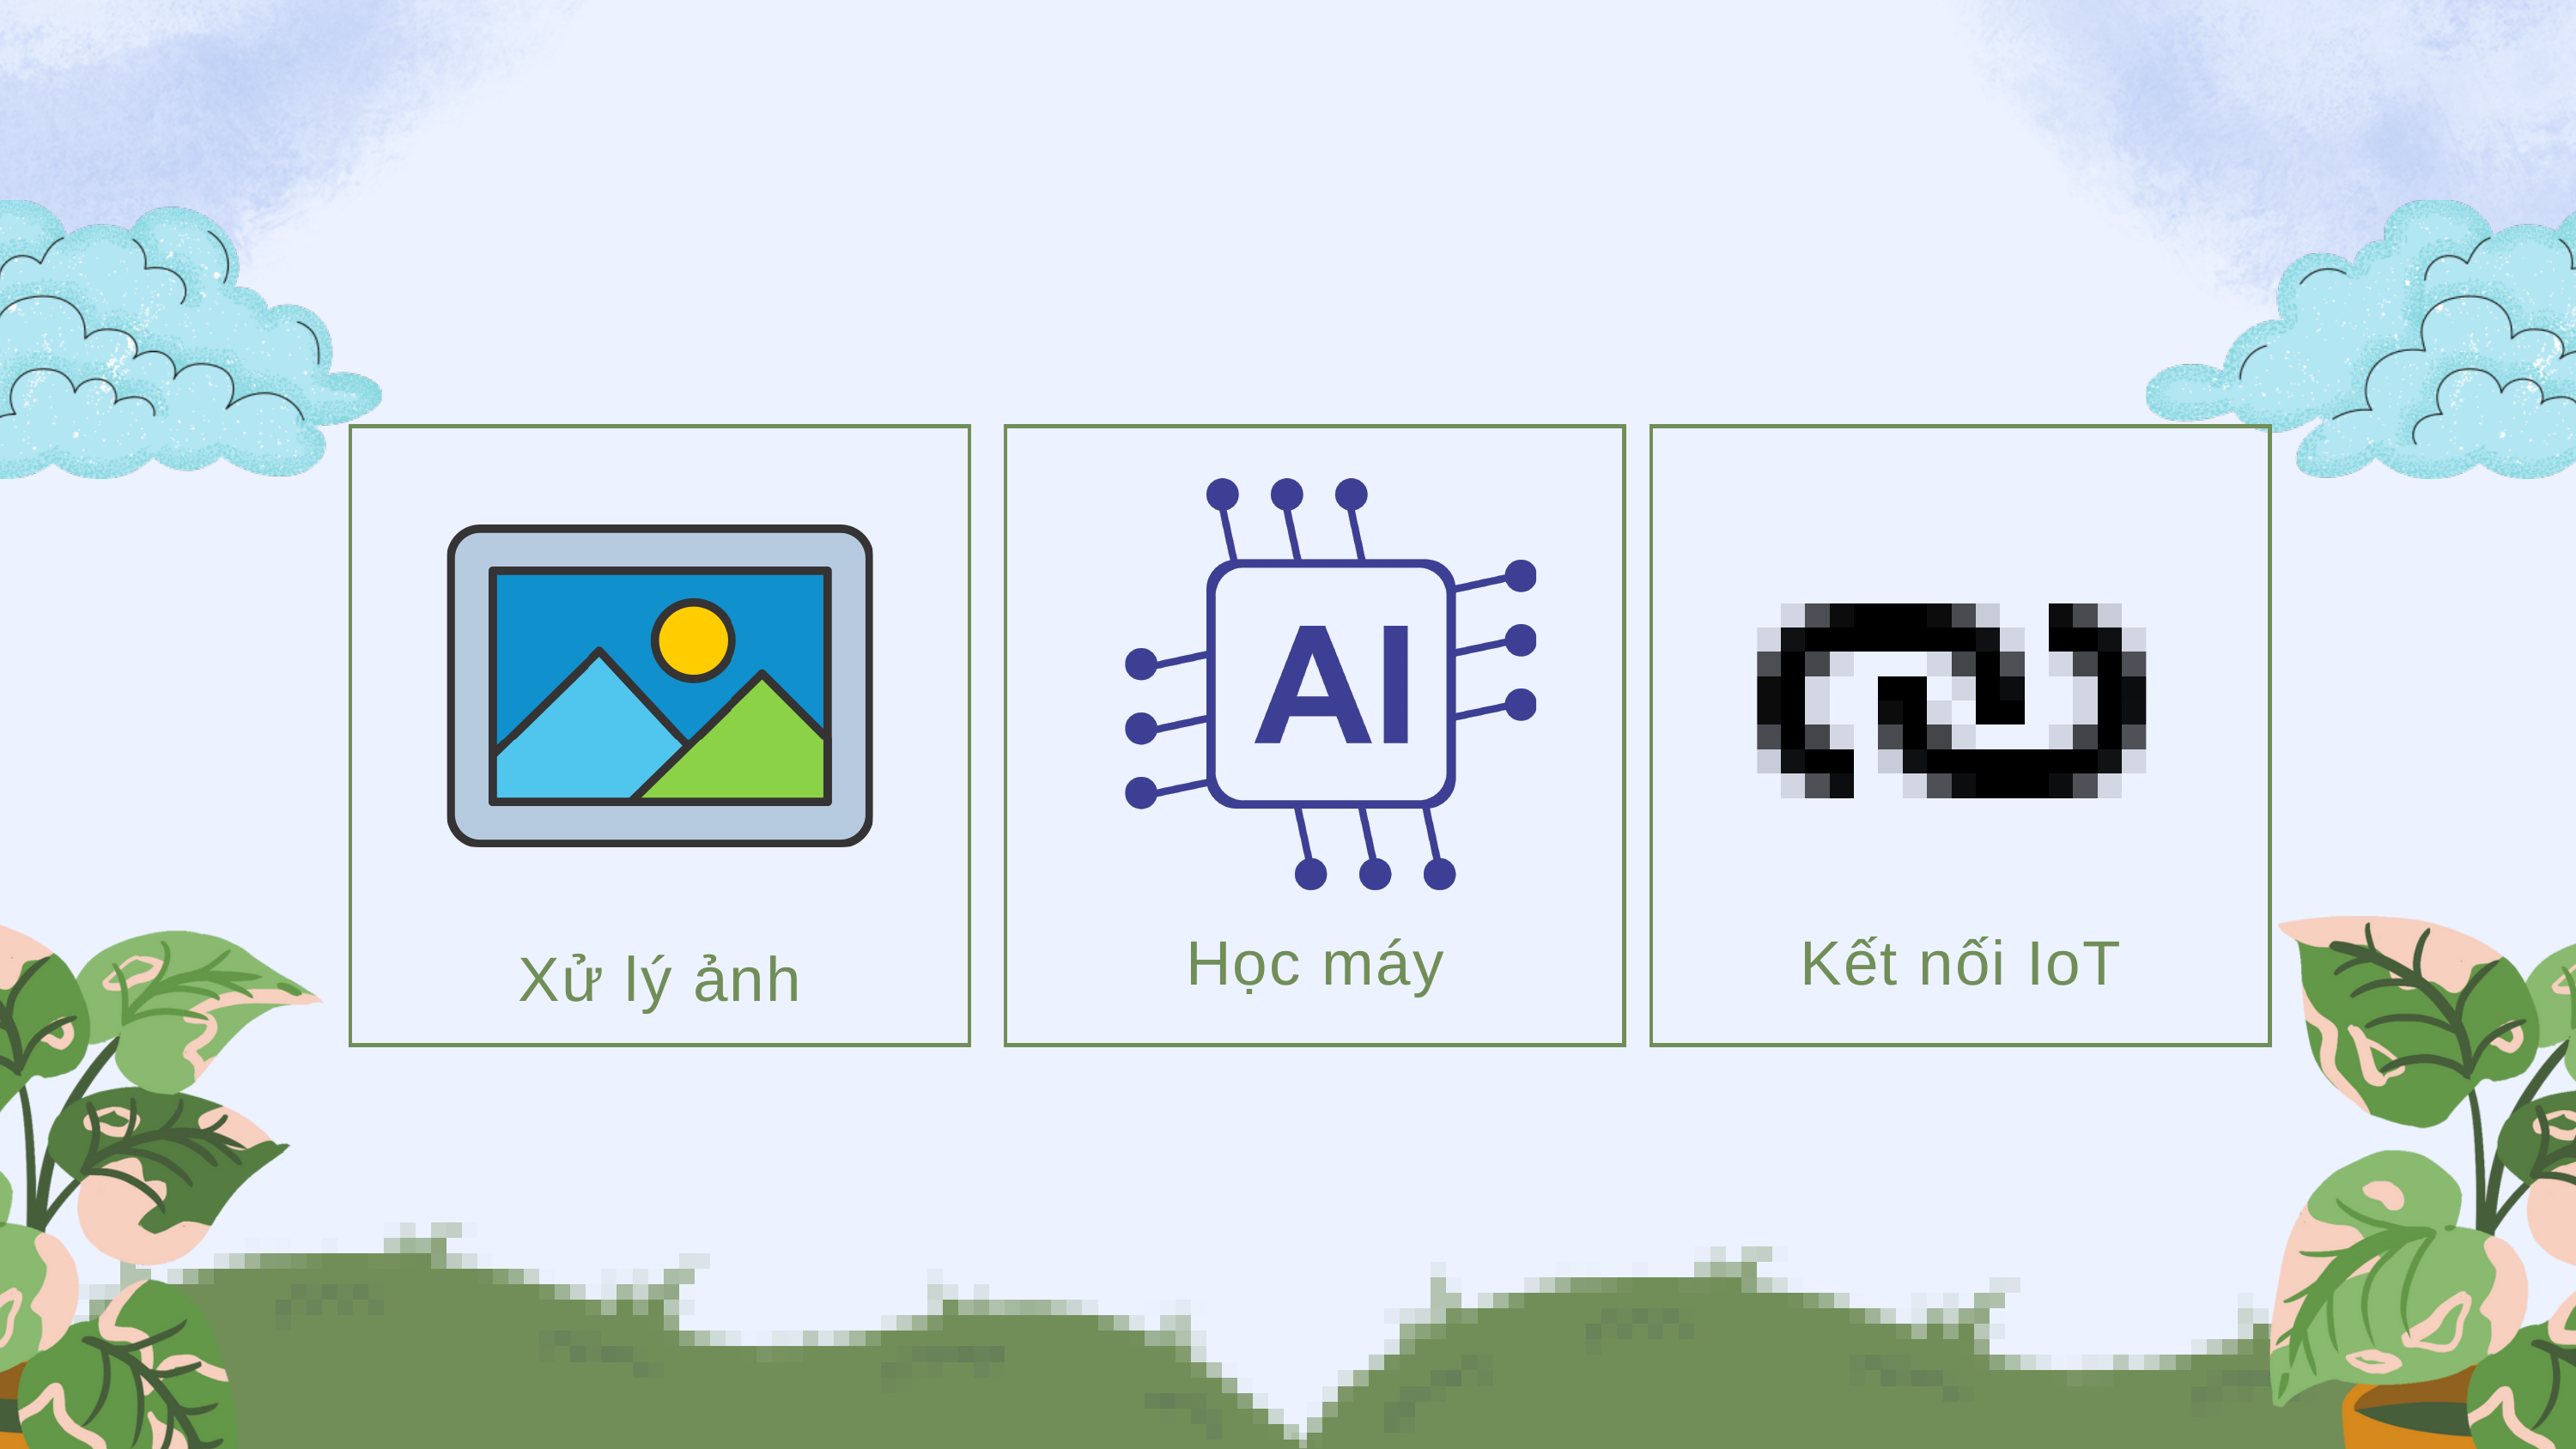

Học máy
Kết nối IoT
Xử lý ảnh